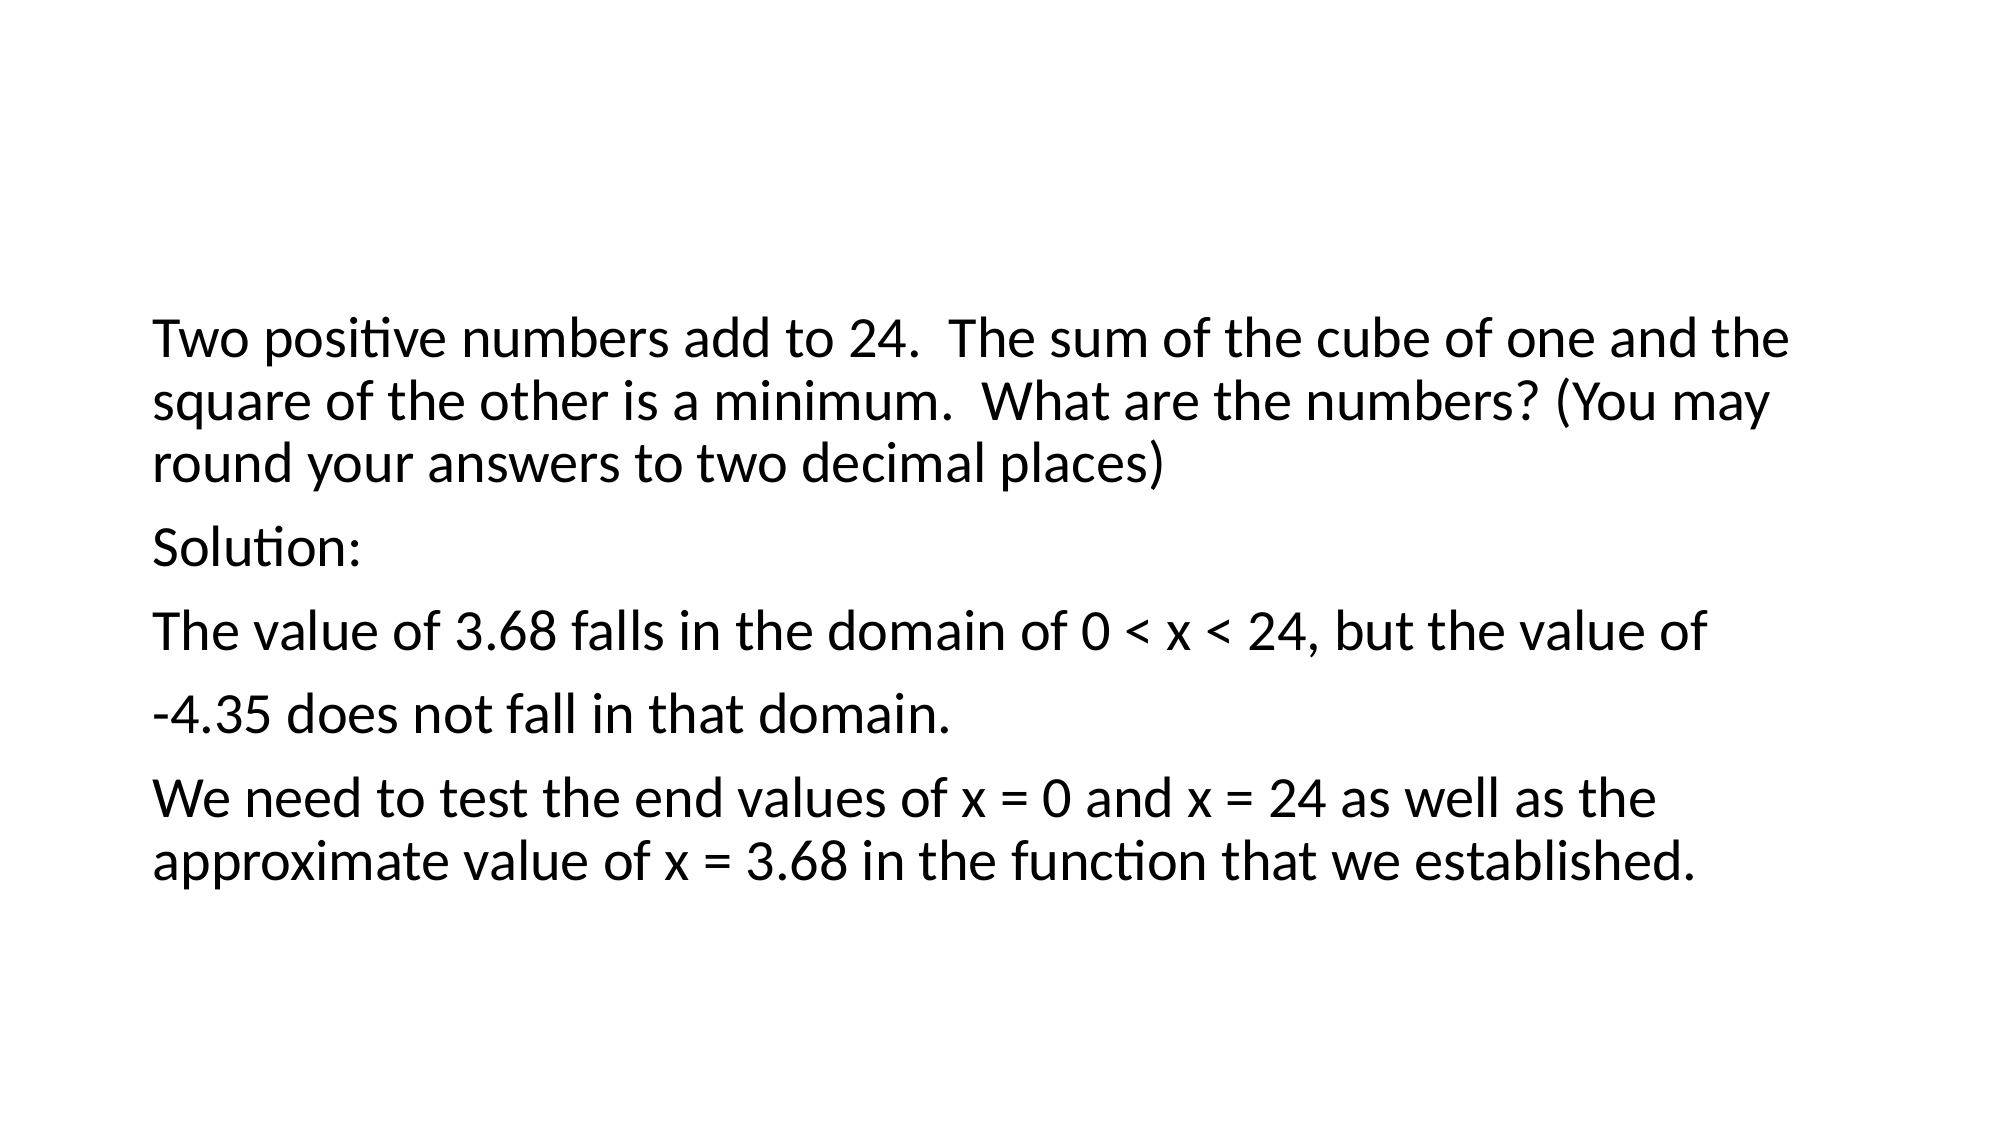

#
Two positive numbers add to 24.  The sum of the cube of one and the square of the other is a minimum.  What are the numbers? (You may round your answers to two decimal places)
Solution:
The value of 3.68 falls in the domain of 0 < x < 24, but the value of
-4.35 does not fall in that domain.
We need to test the end values of x = 0 and x = 24 as well as the approximate value of x = 3.68 in the function that we established.